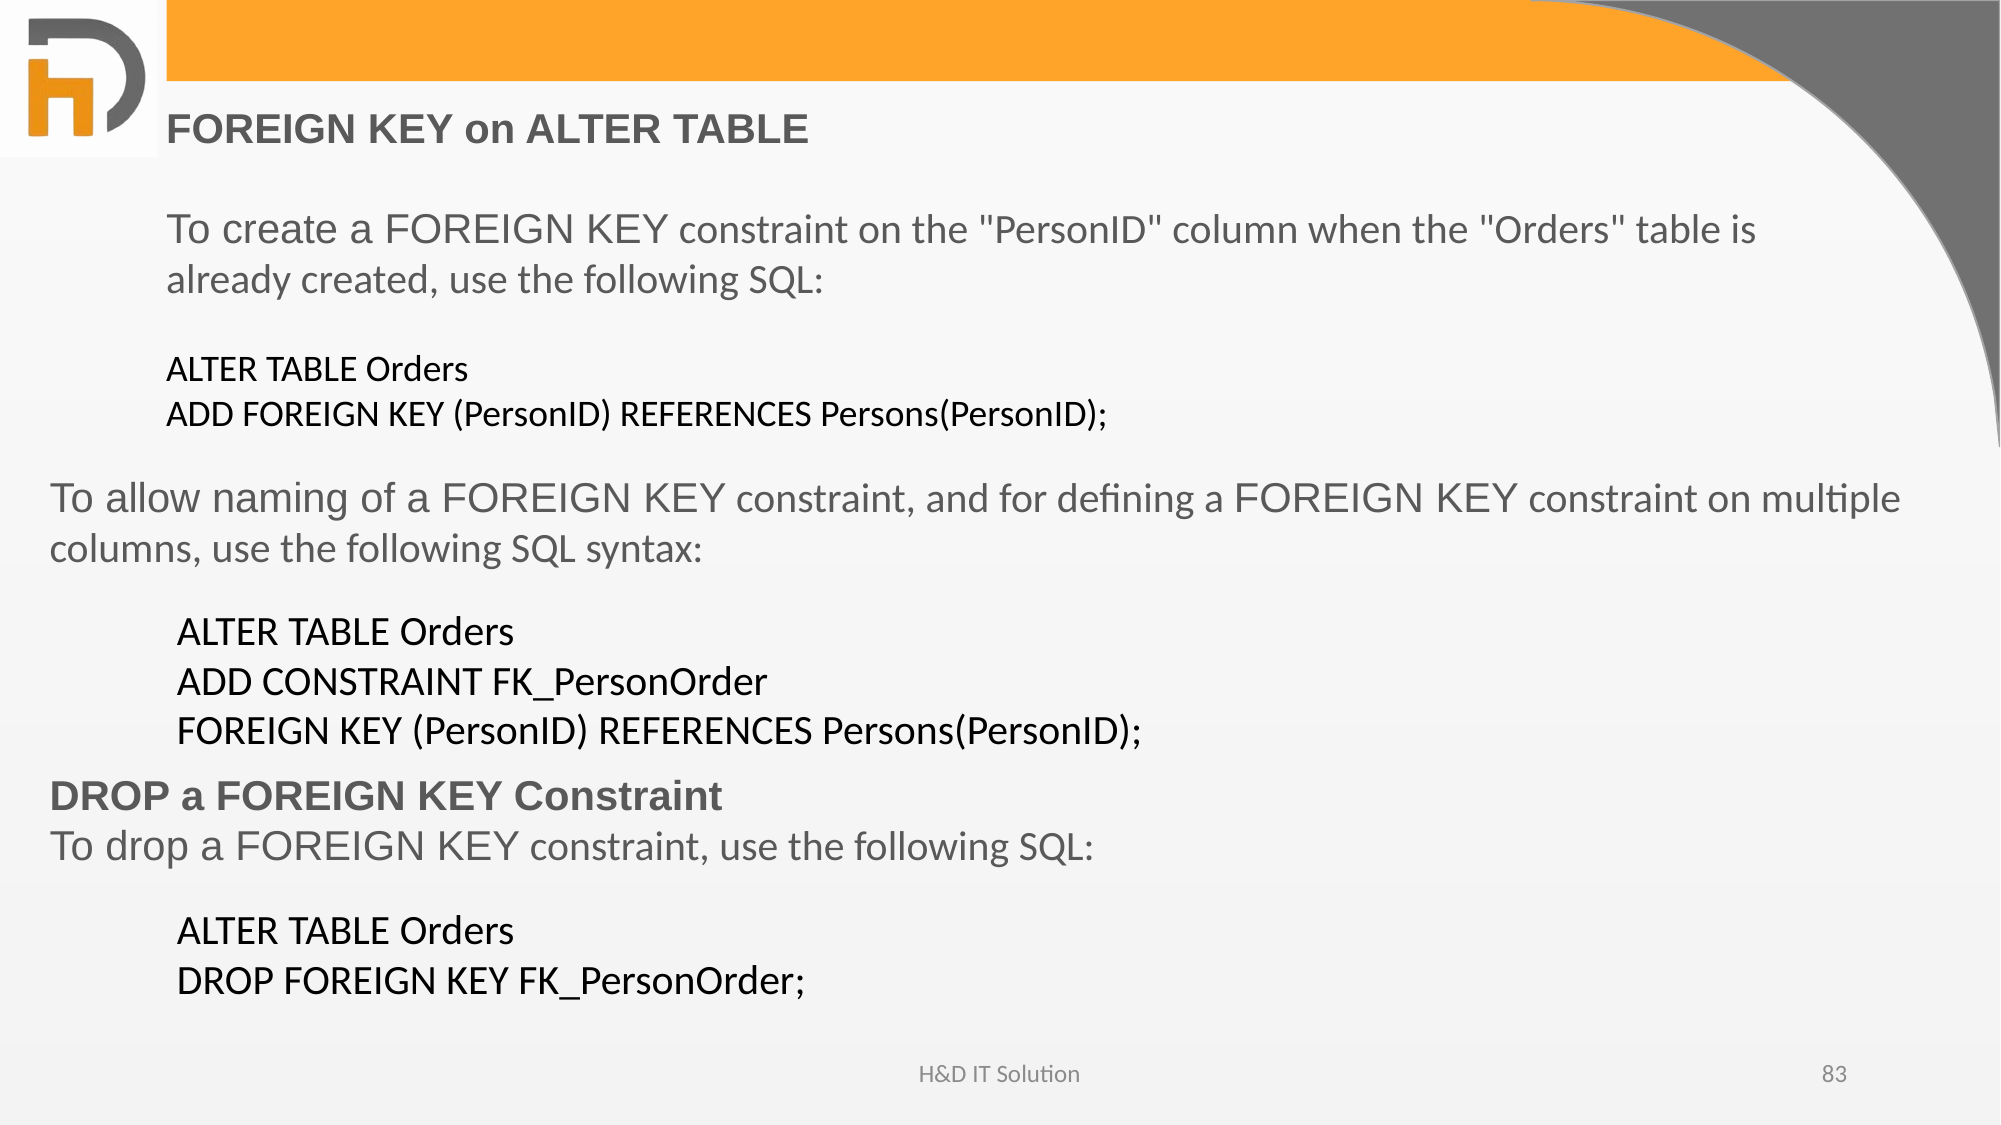

FOREIGN KEY on ALTER TABLE

To create a FOREIGN KEY constraint on the "PersonID" column when the "Orders" table is already created, use the following SQL:
ALTER TABLE Orders
ADD FOREIGN KEY (PersonID) REFERENCES Persons(PersonID);
To allow naming of a FOREIGN KEY constraint, and for defining a FOREIGN KEY constraint on multiple columns, use the following SQL syntax:
ALTER TABLE Orders
ADD CONSTRAINT FK_PersonOrder
FOREIGN KEY (PersonID) REFERENCES Persons(PersonID);
DROP a FOREIGN KEY Constraint
To drop a FOREIGN KEY constraint, use the following SQL:
ALTER TABLE Orders
DROP FOREIGN KEY FK_PersonOrder;
H&D IT Solution
83